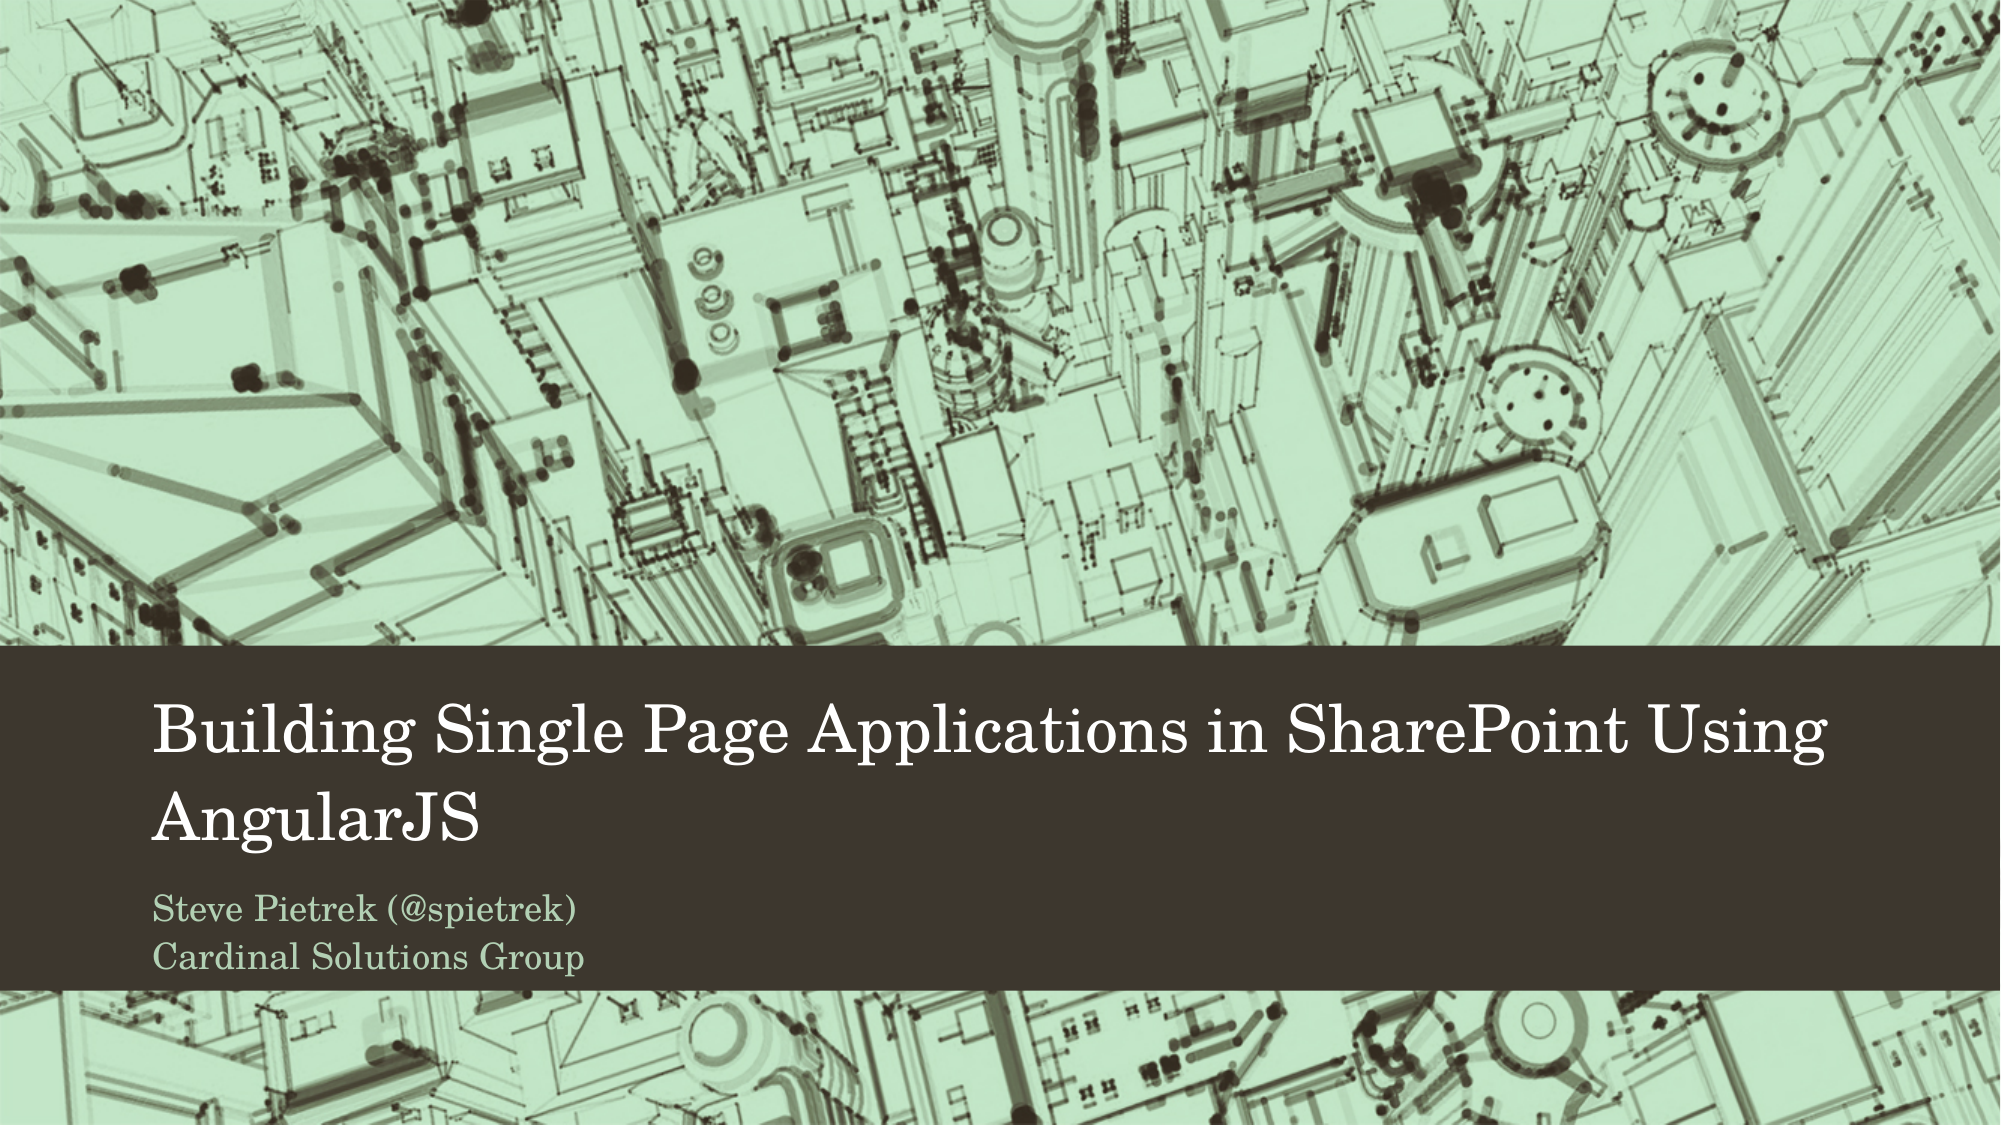

# Building Single Page Applications in SharePoint Using AngularJS
Steve Pietrek (@spietrek)
Cardinal Solutions Group